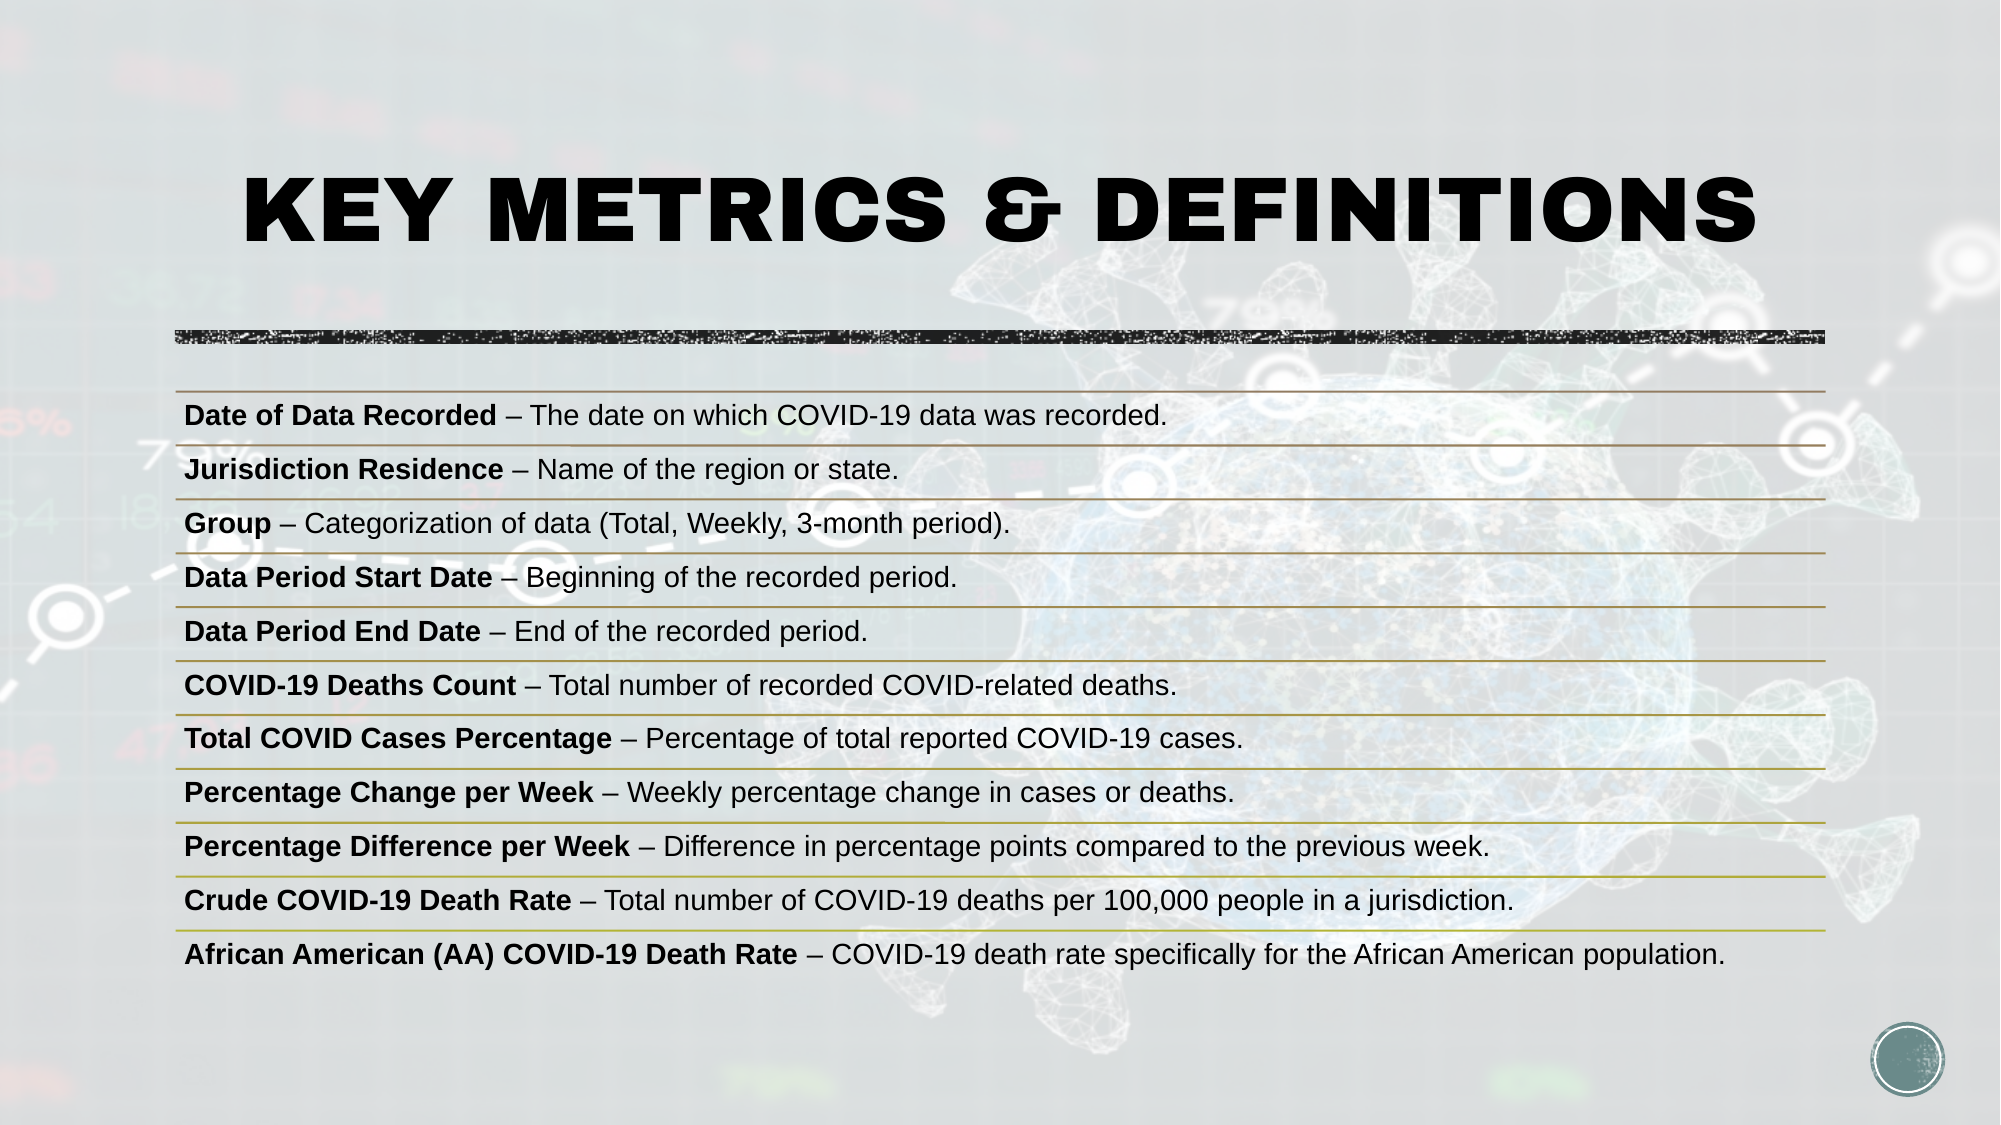

# KEY METRICS & DEFINITIONS

Date of Data Recorded – The date on which COVID-19 data was recorded.
Jurisdiction Residence – Name of the region or state.
Group – Categorization of data (Total, Weekly, 3-month period).
Data Period Start Date – Beginning of the recorded period.
Data Period End Date – End of the recorded period.
COVID-19 Deaths Count – Total number of recorded COVID-related deaths.
Total COVID Cases Percentage – Percentage of total reported COVID-19 cases.
Percentage Change per Week – Weekly percentage change in cases or deaths.
Percentage Difference per Week – Difference in percentage points compared to the previous week.
Crude COVID-19 Death Rate – Total number of COVID-19 deaths per 100,000 people in a jurisdiction.
African American (AA) COVID-19 Death Rate – COVID-19 death rate specifically for the African American population.